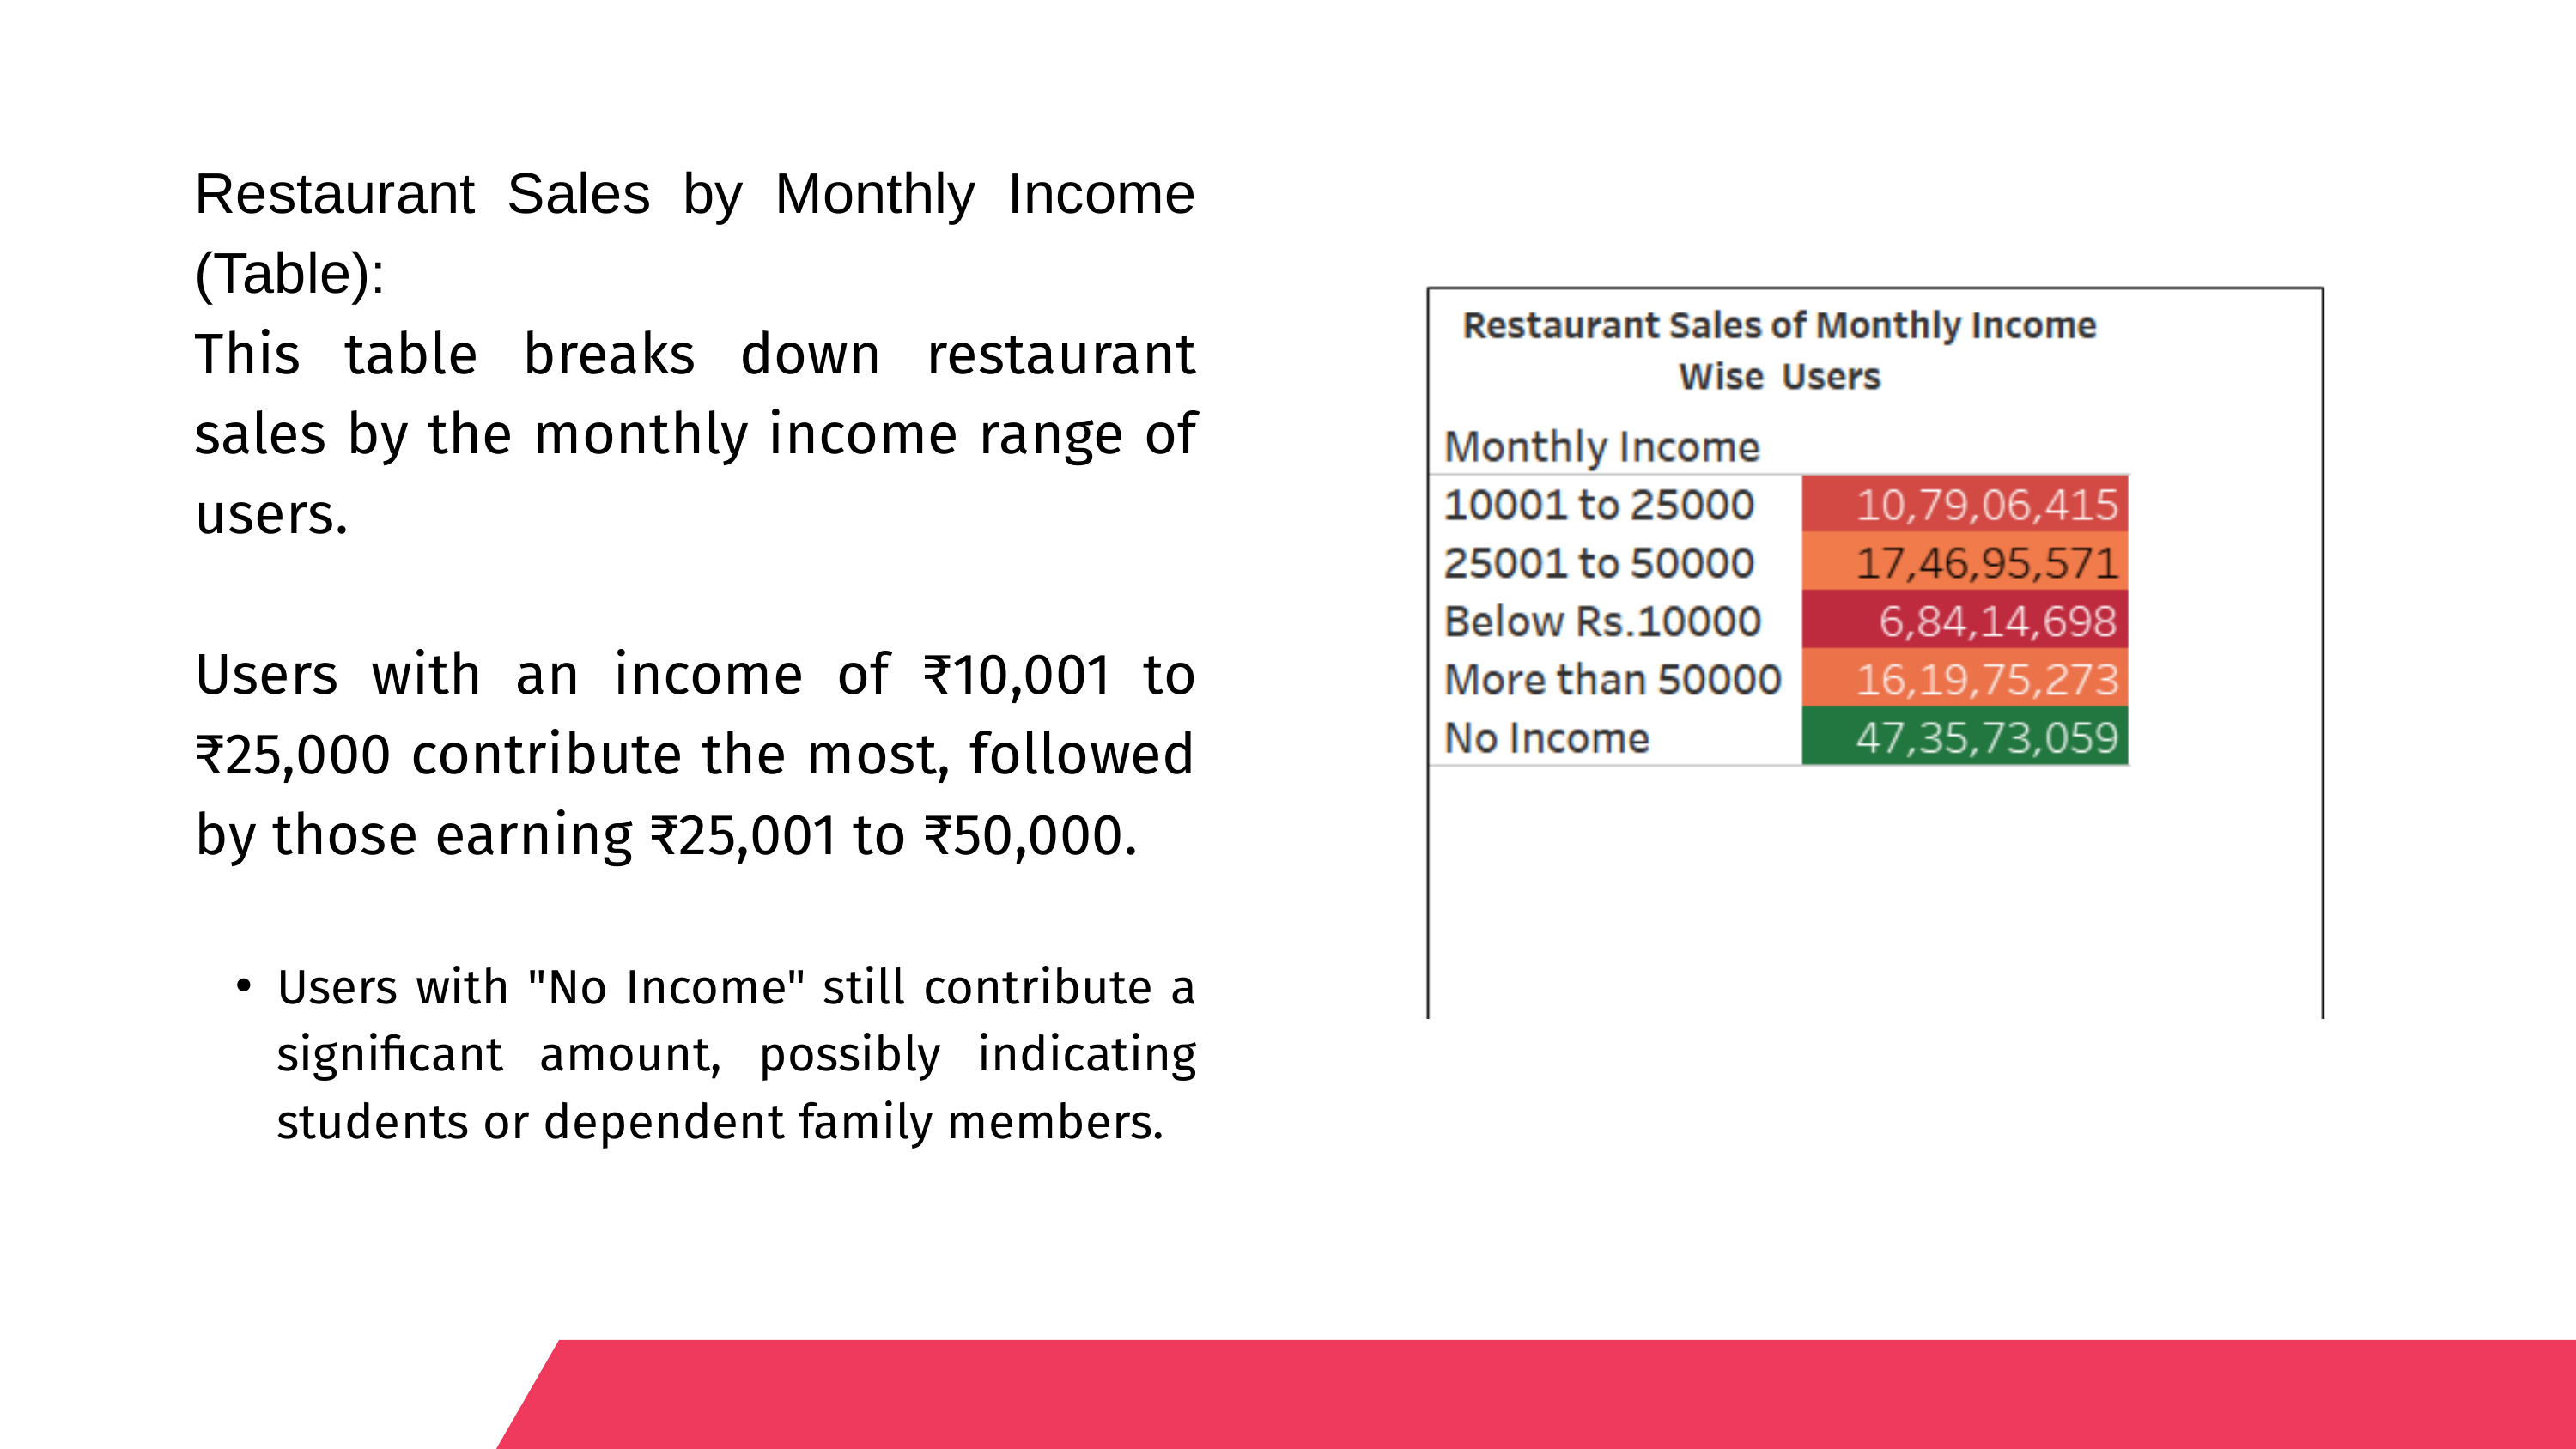

Restaurant Sales by Monthly Income (Table):
This table breaks down restaurant sales by the monthly income range of users.

Users with an income of ₹10,001 to ₹25,000 contribute the most, followed by those earning ₹25,001 to ₹50,000.

Users with "No Income" still contribute a significant amount, possibly indicating students or dependent family members.